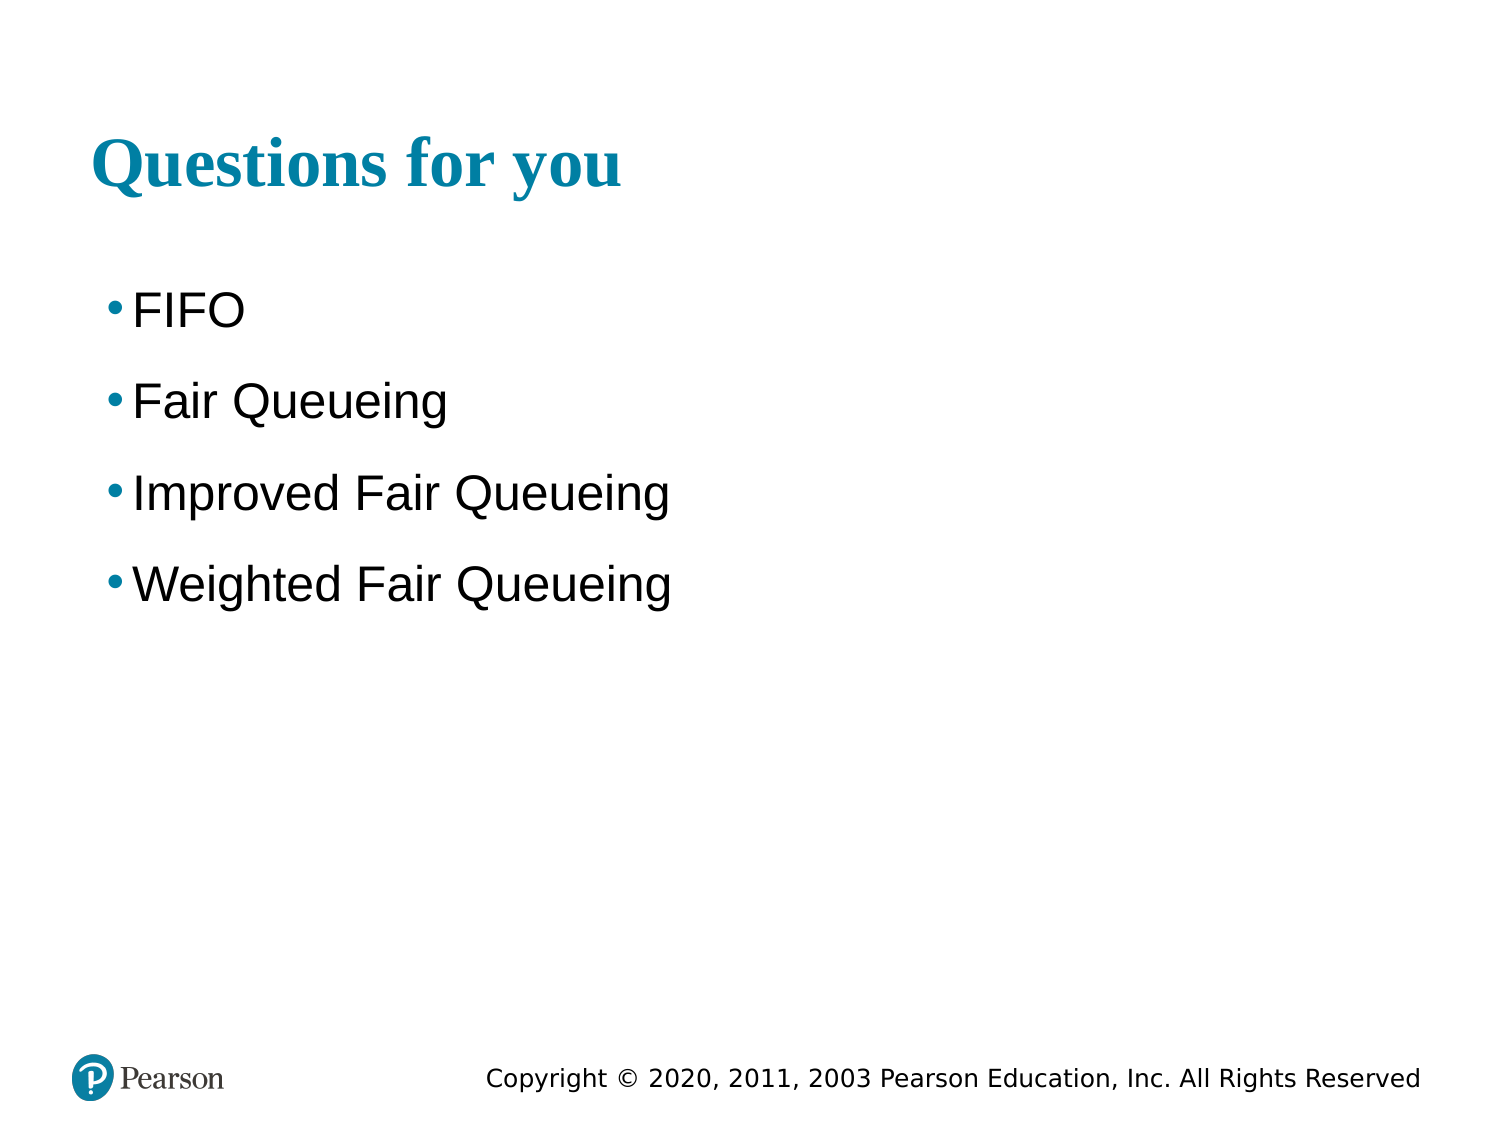

# Questions for you
FIFO
Fair Queueing
Improved Fair Queueing
Weighted Fair Queueing